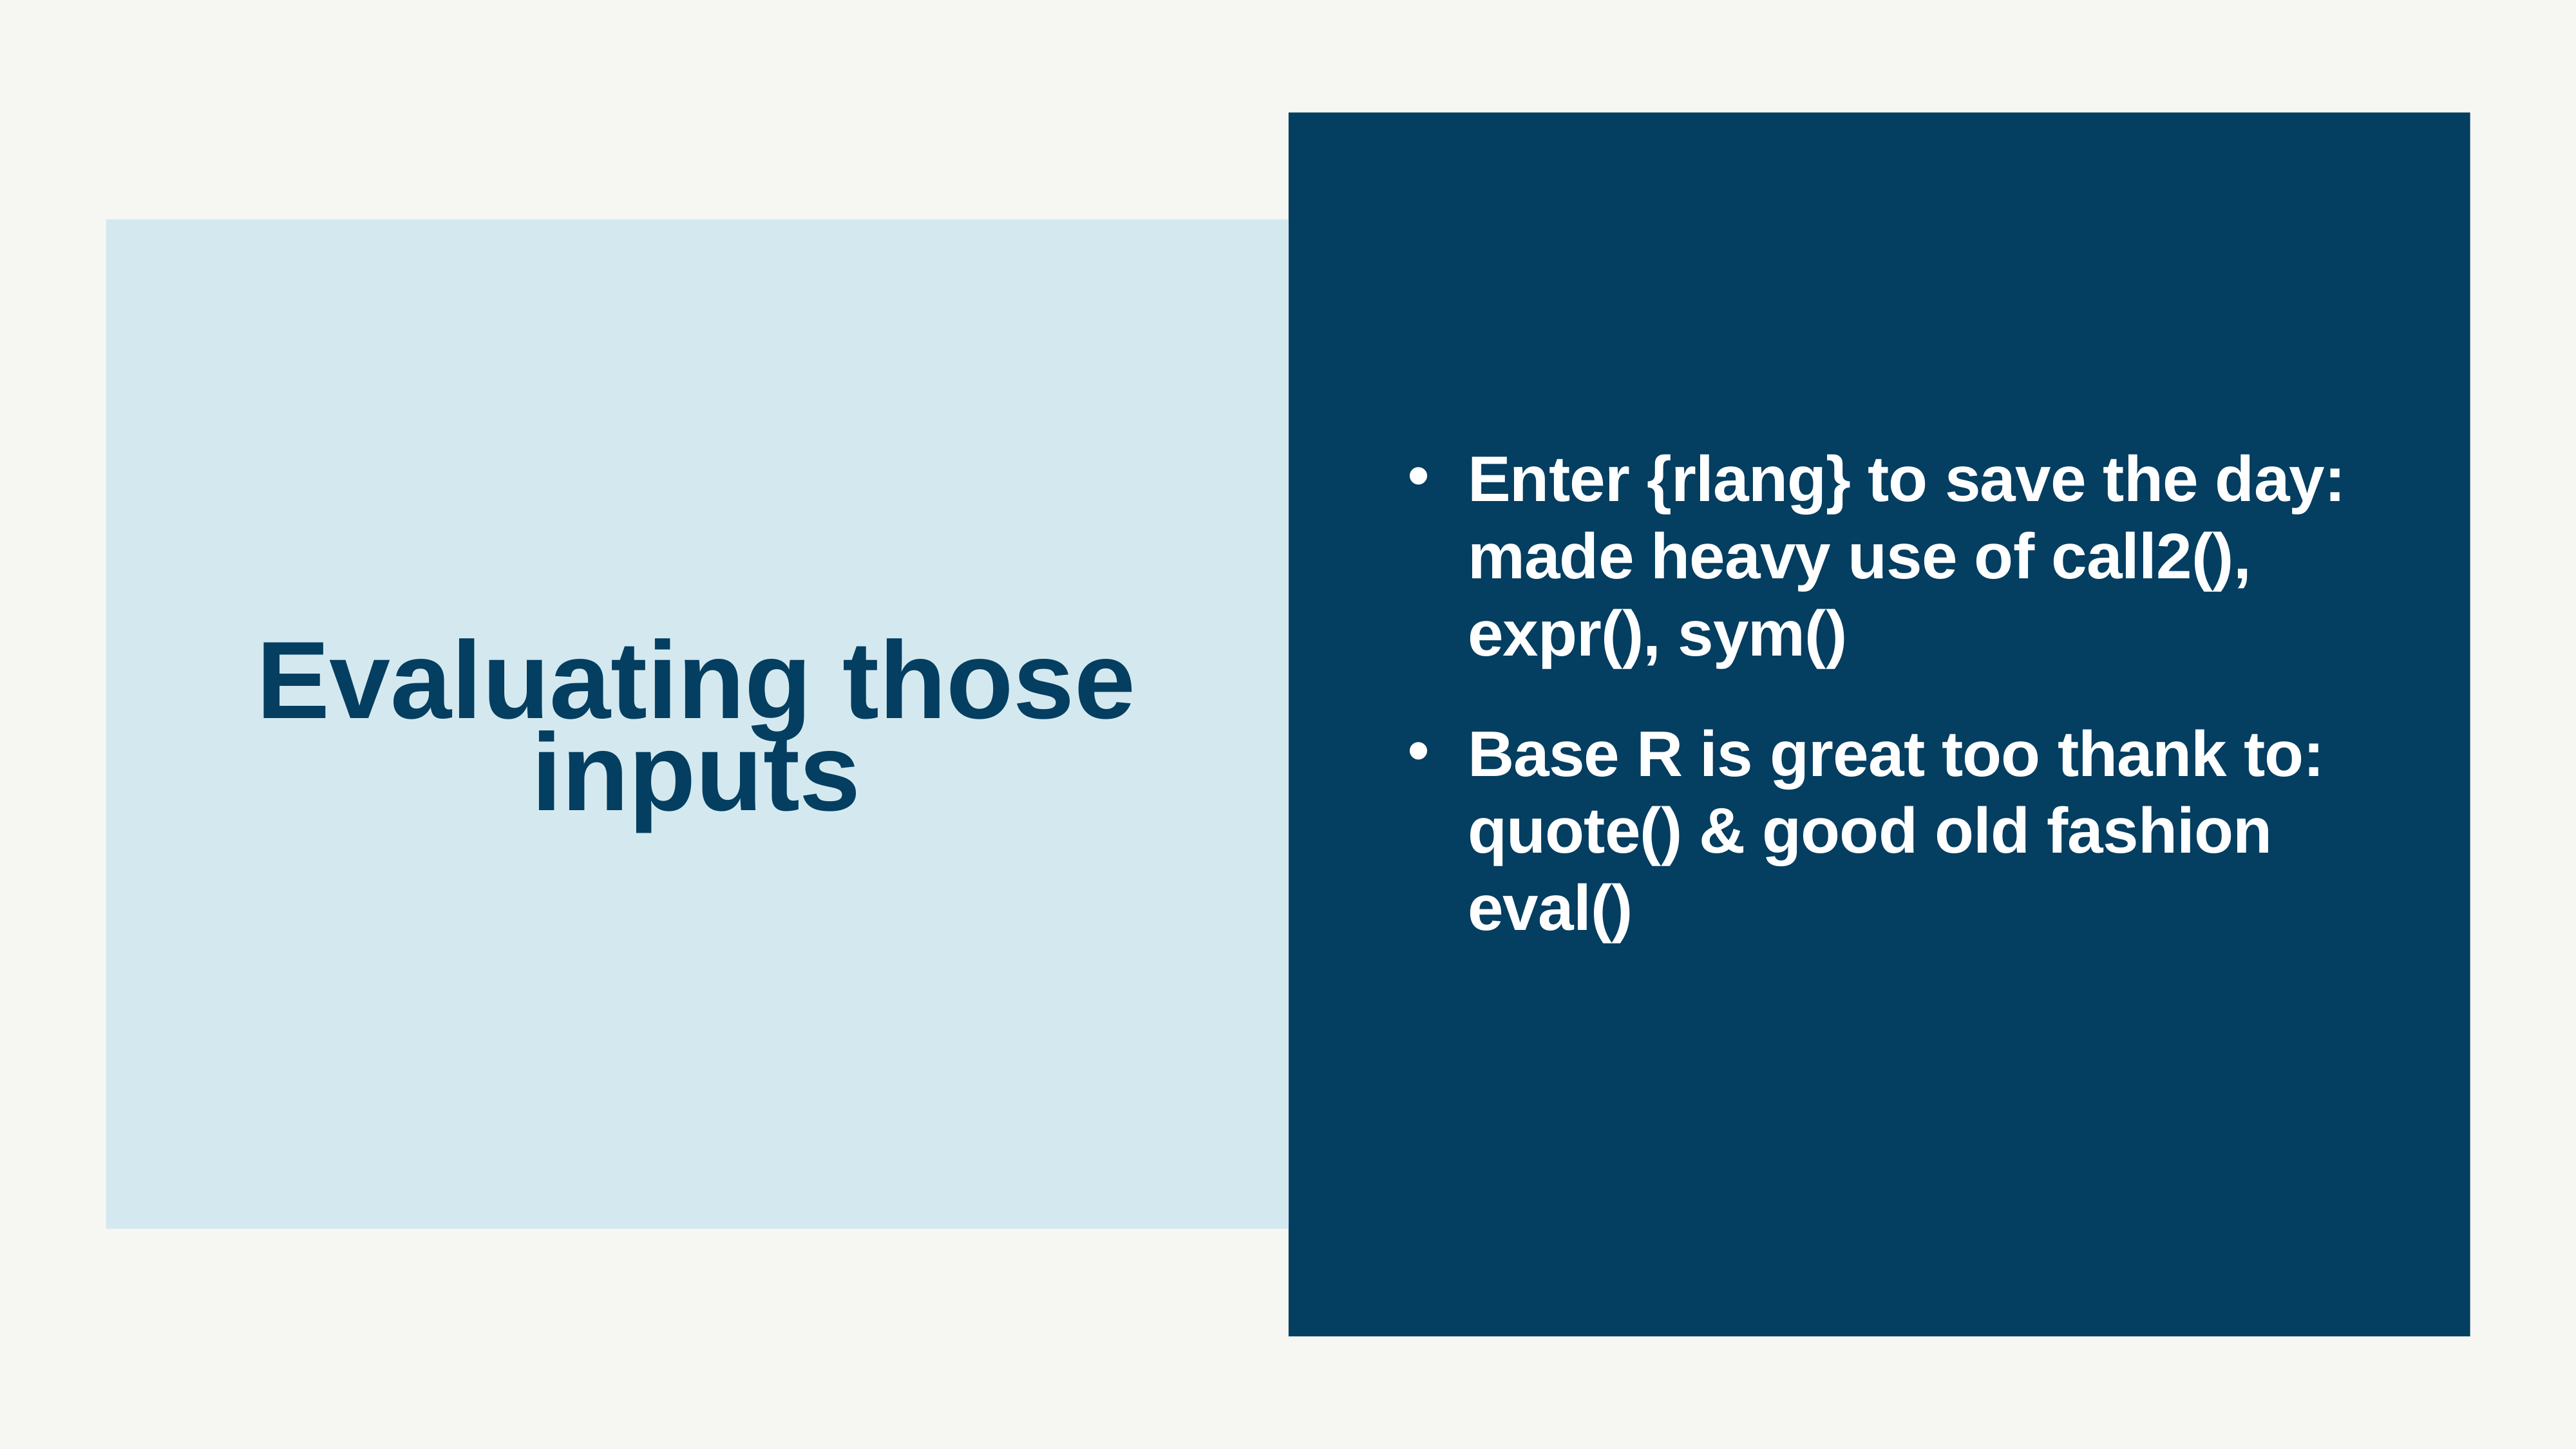

Enter {rlang} to save the day: made heavy use of call2(), expr(), sym()
Base R is great too thank to: quote() & good old fashion eval()

# Evaluating those inputs